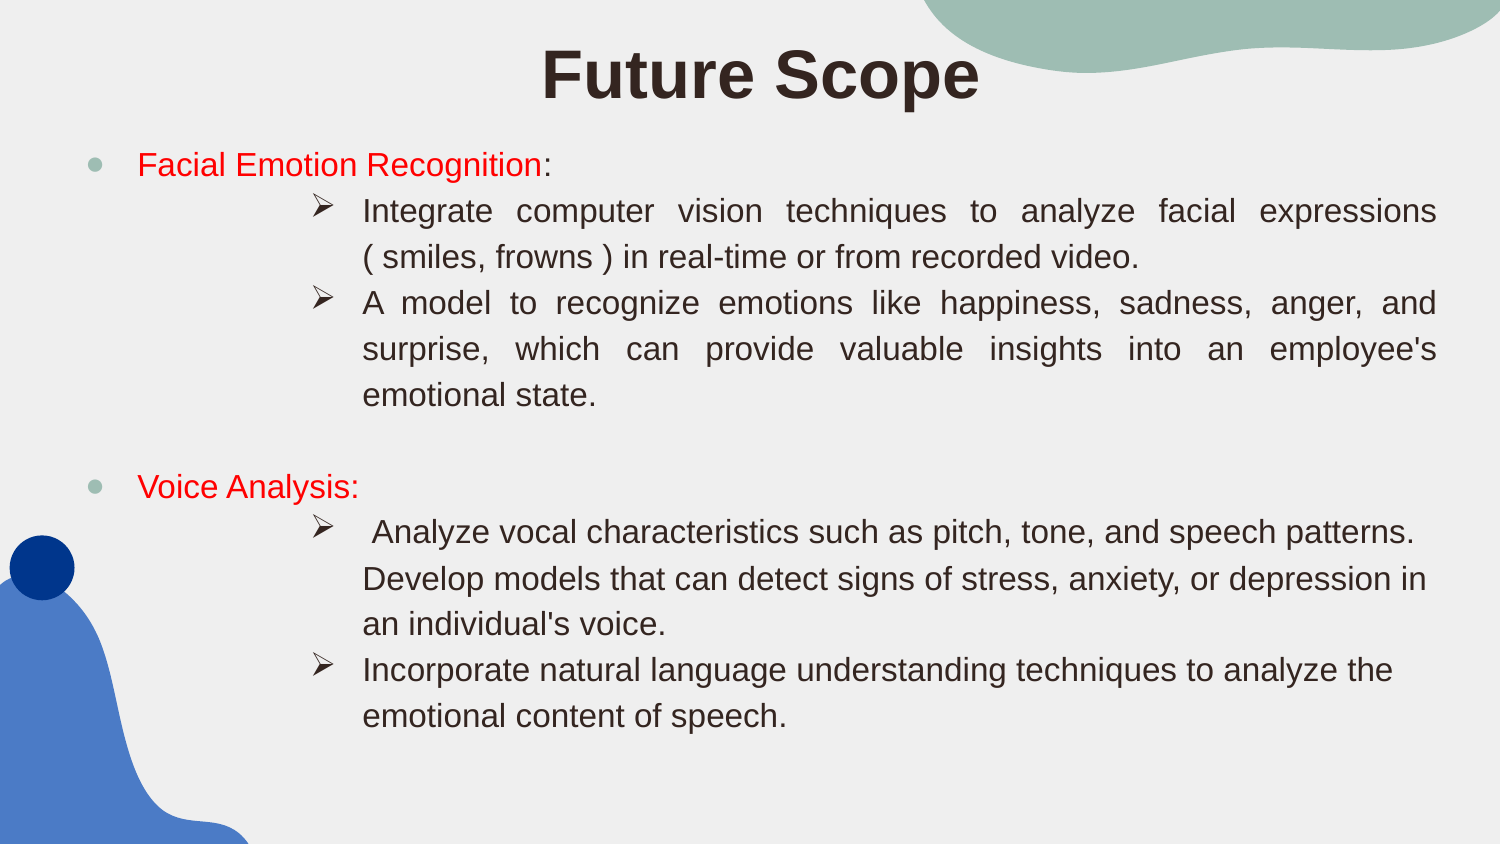

# Future Scope
Facial Emotion Recognition:
Integrate computer vision techniques to analyze facial expressions ( smiles, frowns ) in real-time or from recorded video.
A model to recognize emotions like happiness, sadness, anger, and surprise, which can provide valuable insights into an employee's emotional state.

Voice Analysis:
 Analyze vocal characteristics such as pitch, tone, and speech patterns.  Develop models that can detect signs of stress, anxiety, or depression in an individual's voice.
Incorporate natural language understanding techniques to analyze the emotional content of speech.